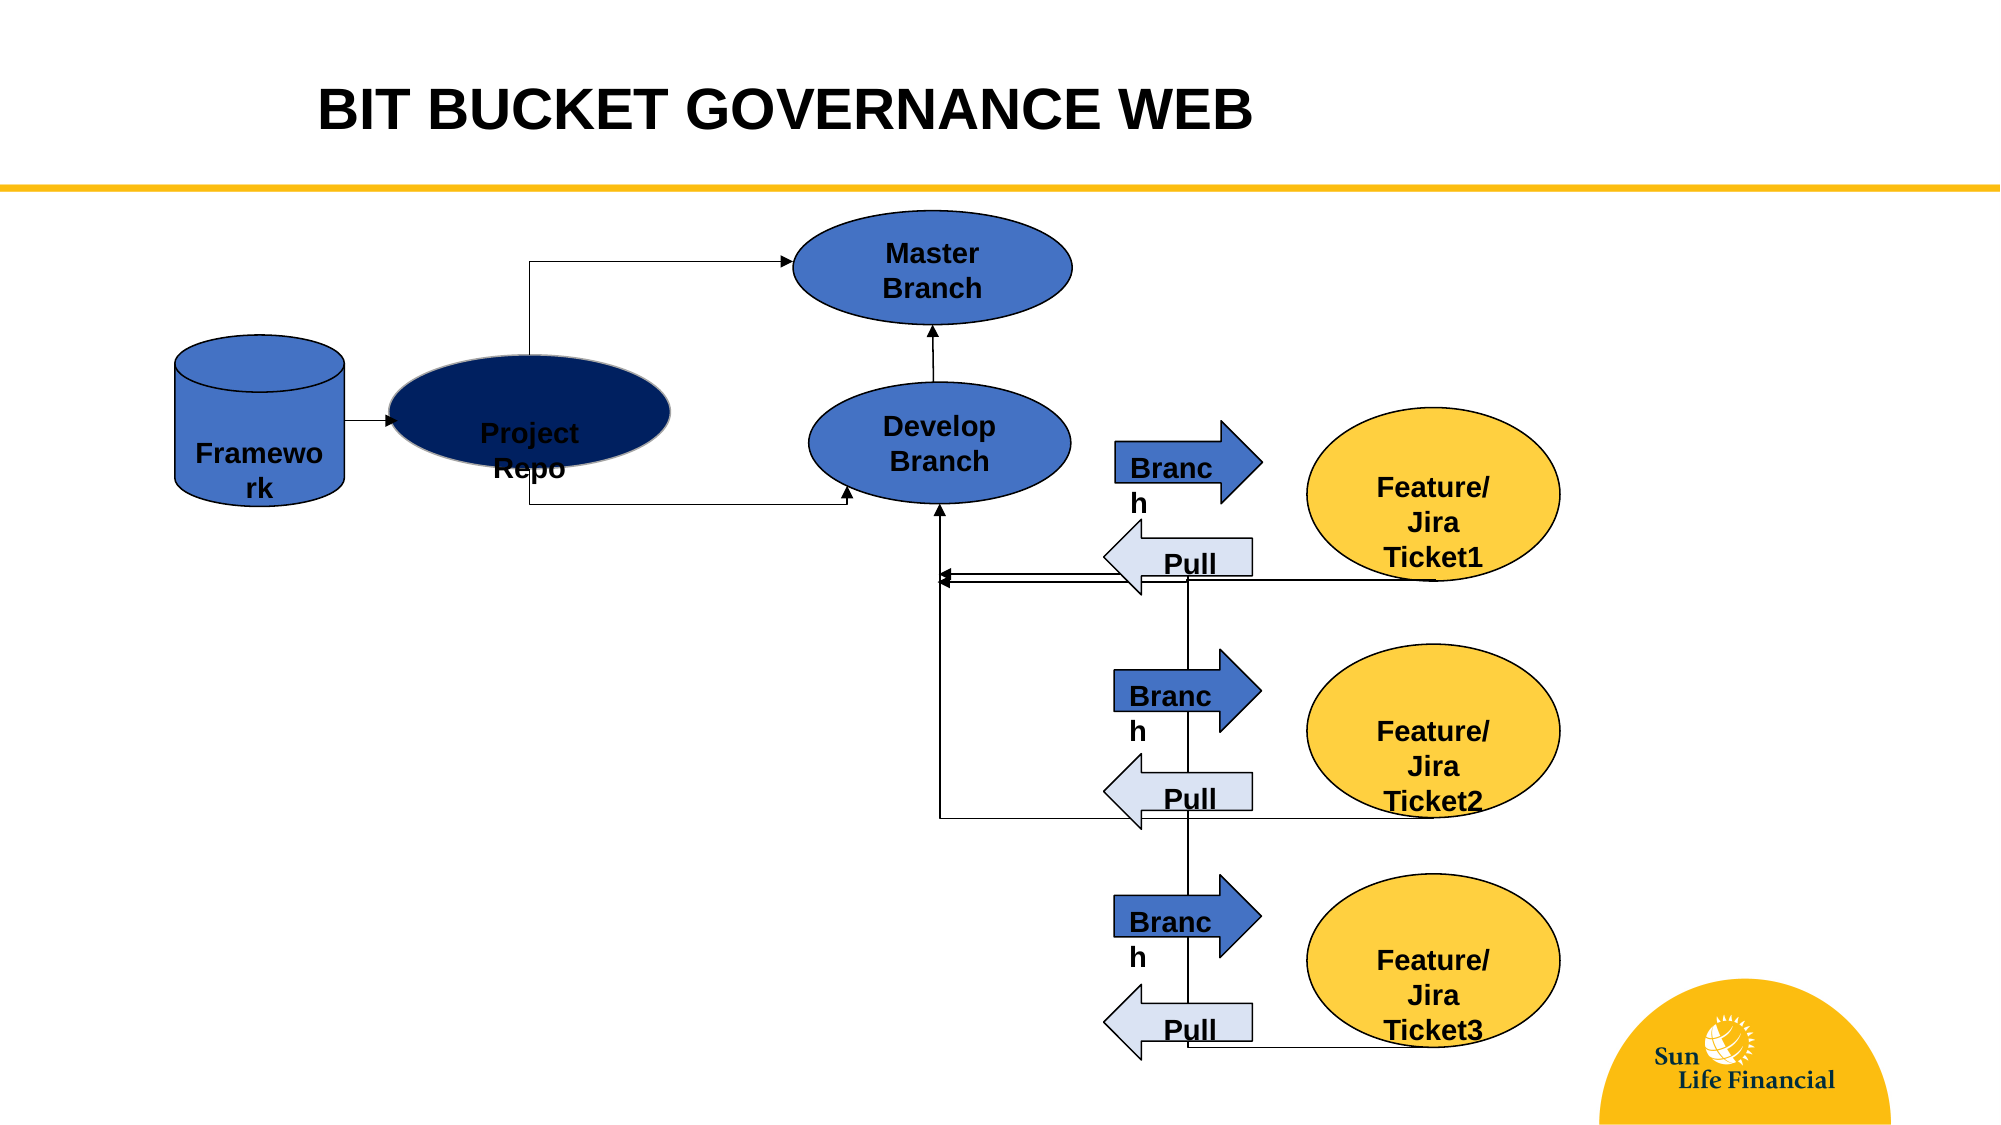

BIT BUCKET GOVERNANCE WEB
Master Branch

Framework

Project Repo
Develop Branch

Feature/Jira Ticket1

Branch
    Pull

Feature/Jira Ticket2

Branch
    Pull

Feature/Jira Ticket3

Branch
    Pull